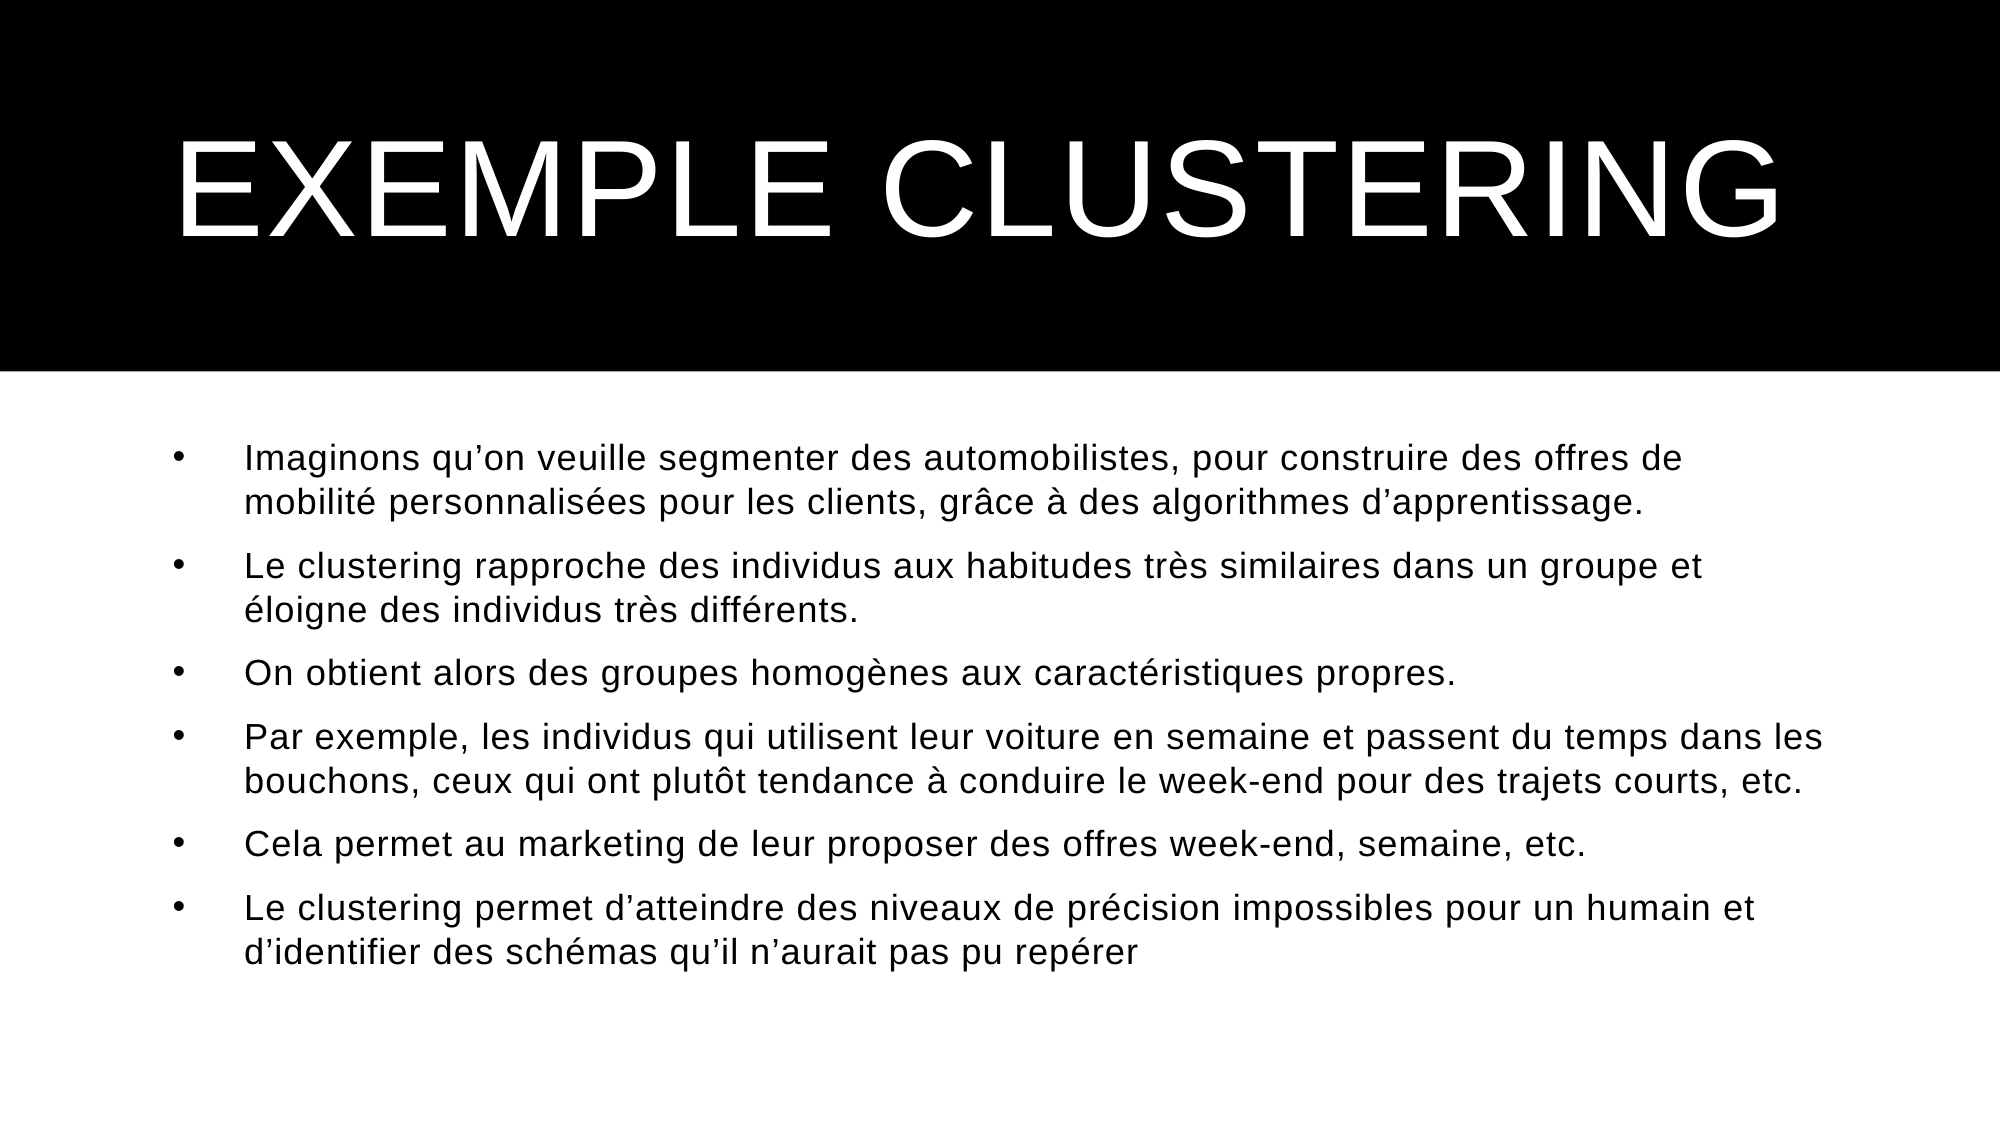

# Exemple clustering
Imaginons qu’on veuille segmenter des automobilistes, pour construire des offres de mobilité personnalisées pour les clients, grâce à des algorithmes d’apprentissage.
Le clustering rapproche des individus aux habitudes très similaires dans un groupe et éloigne des individus très différents.
On obtient alors des groupes homogènes aux caractéristiques propres.
Par exemple, les individus qui utilisent leur voiture en semaine et passent du temps dans les bouchons, ceux qui ont plutôt tendance à conduire le week-end pour des trajets courts, etc.
Cela permet au marketing de leur proposer des offres week-end, semaine, etc.
Le clustering permet d’atteindre des niveaux de précision impossibles pour un humain et d’identifier des schémas qu’il n’aurait pas pu repérer